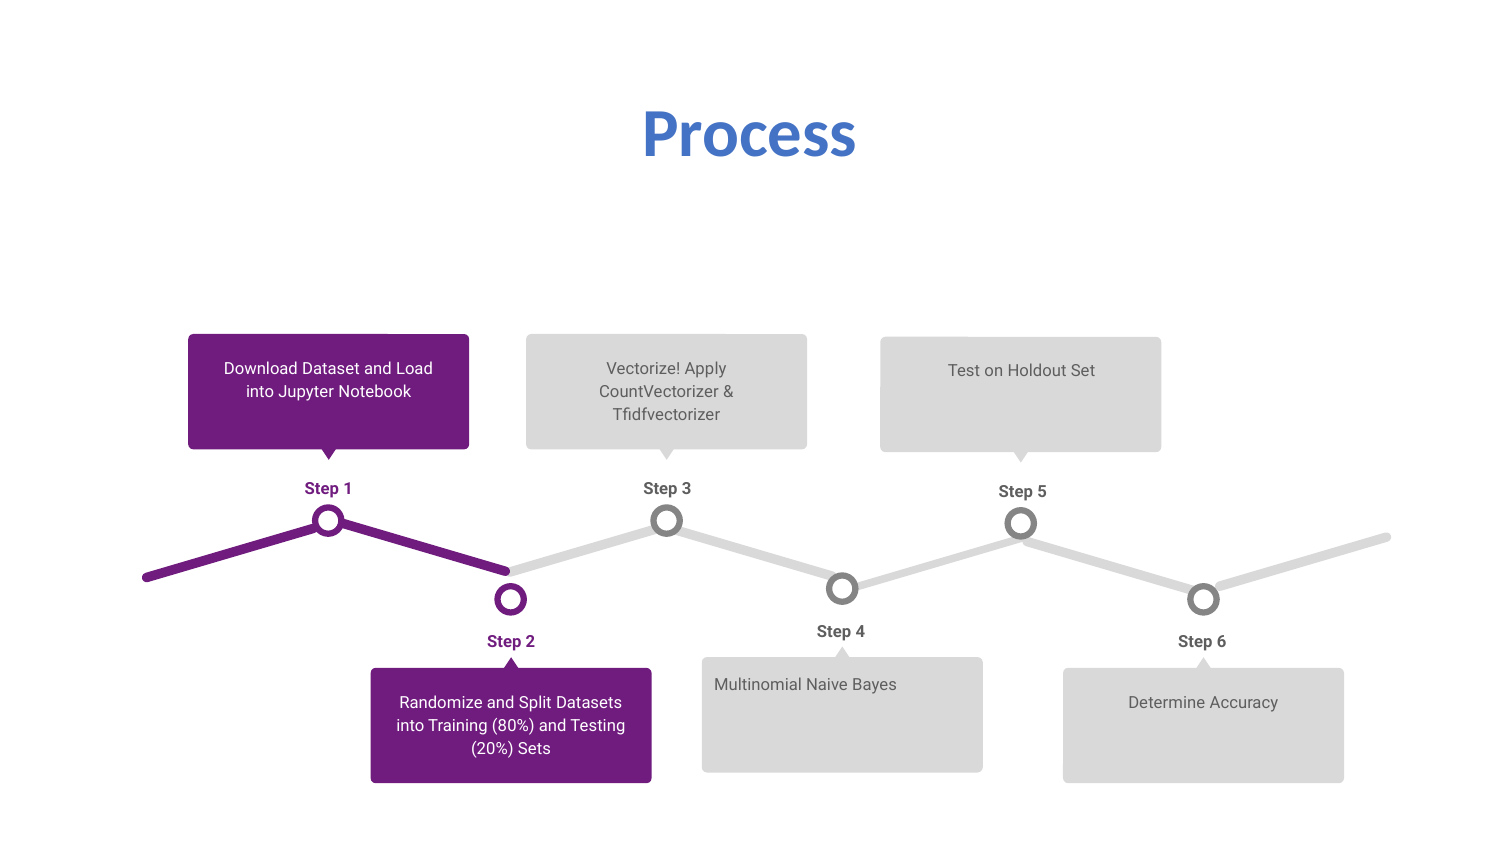

# Process

Vectorize! Apply CountVectorizer & Tfidfvectorizer

Step 3

Download Dataset and Load into Jupyter Notebook

Step 1

Test on Holdout Set

Step 5

Step 4

Multinomial Naive Bayes

Step 6

Determine Accuracy

Step 2

Randomize and Split Datasets into Training (80%) and Testing (20%) Sets